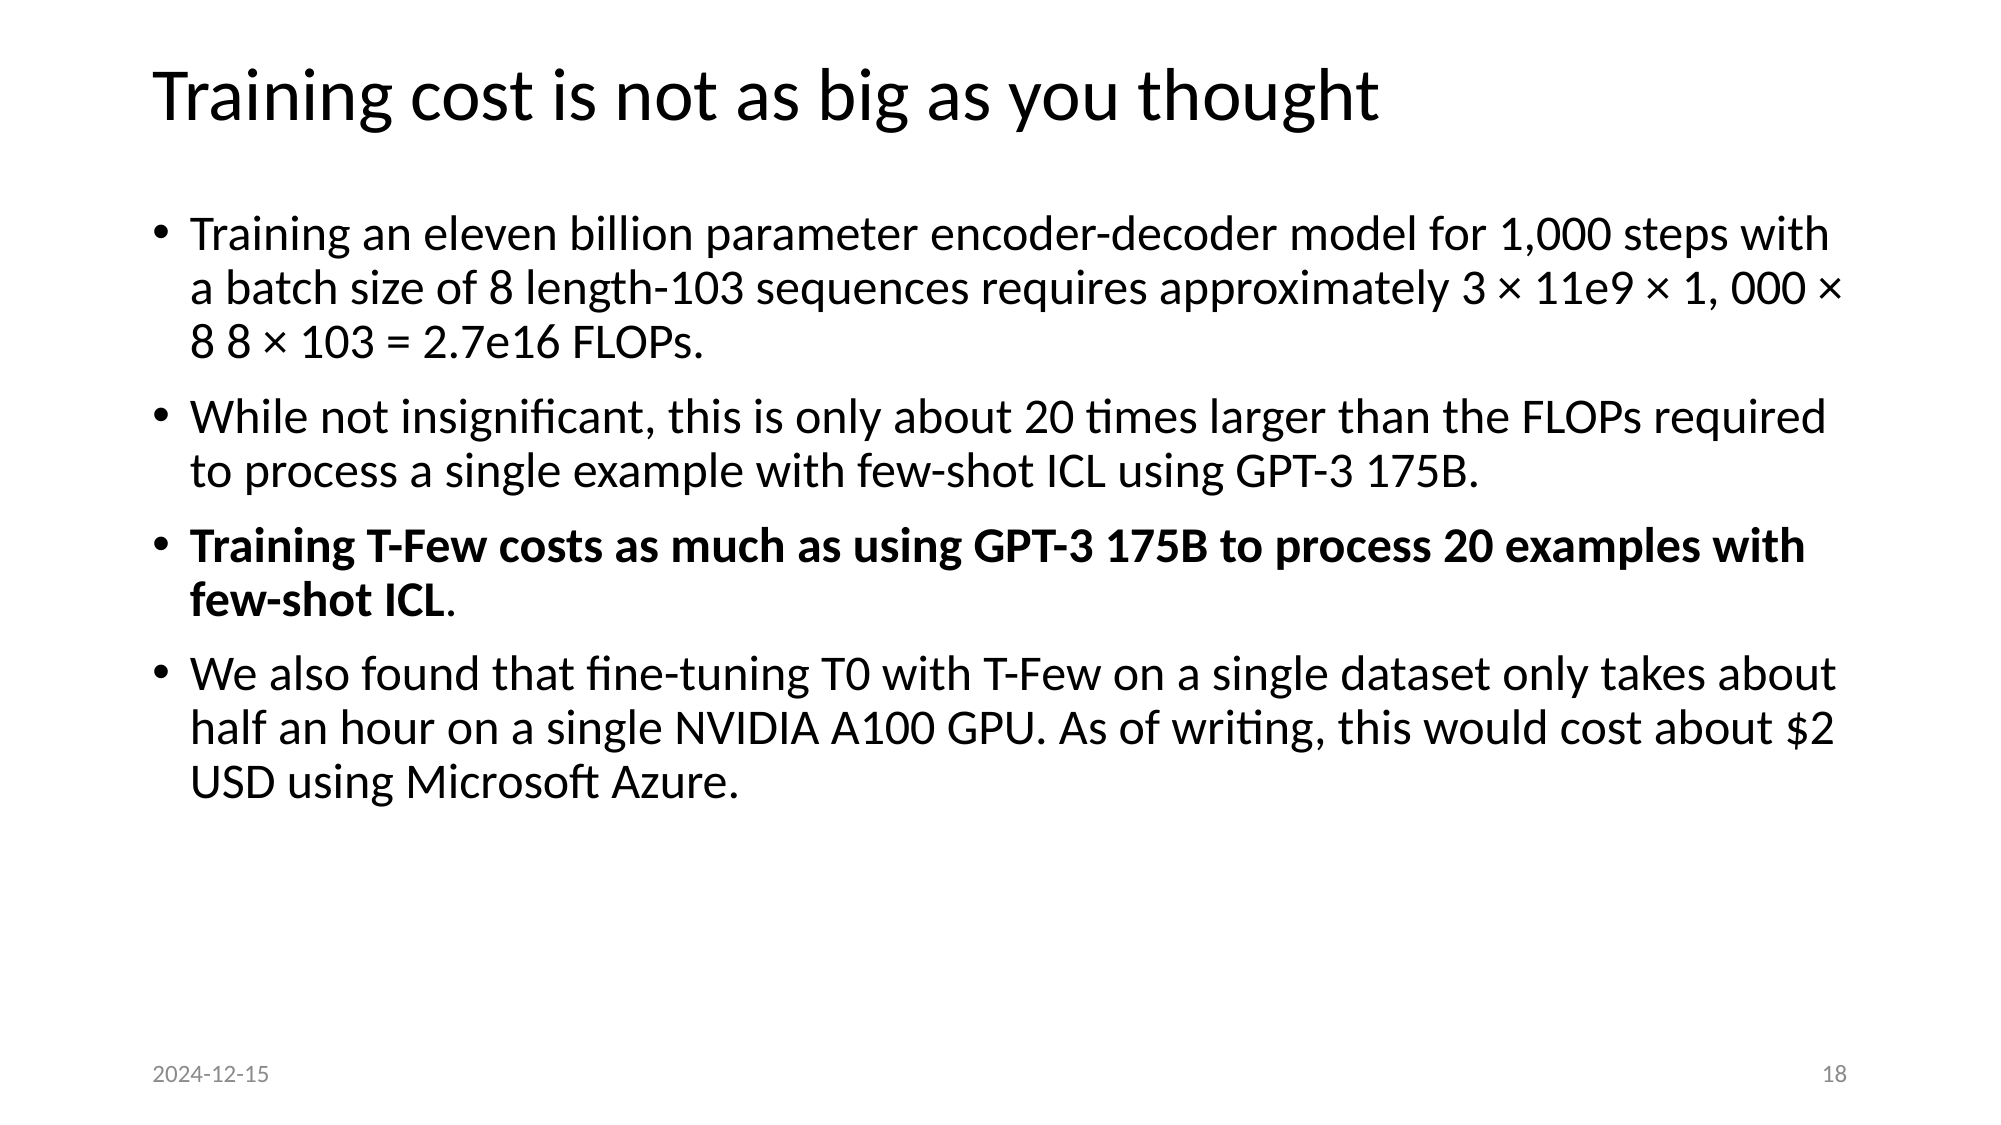

# Training cost is not as big as you thought
Training an eleven billion parameter encoder-decoder model for 1,000 steps with a batch size of 8 length-103 sequences requires approximately 3 × 11e9 × 1, 000 × 8 8 × 103 = 2.7e16 FLOPs.
While not insignificant, this is only about 20 times larger than the FLOPs required to process a single example with few-shot ICL using GPT-3 175B.
Training T-Few costs as much as using GPT-3 175B to process 20 examples with few-shot ICL.
We also found that fine-tuning T0 with T-Few on a single dataset only takes about half an hour on a single NVIDIA A100 GPU. As of writing, this would cost about $2 USD using Microsoft Azure.
2024-12-15
18